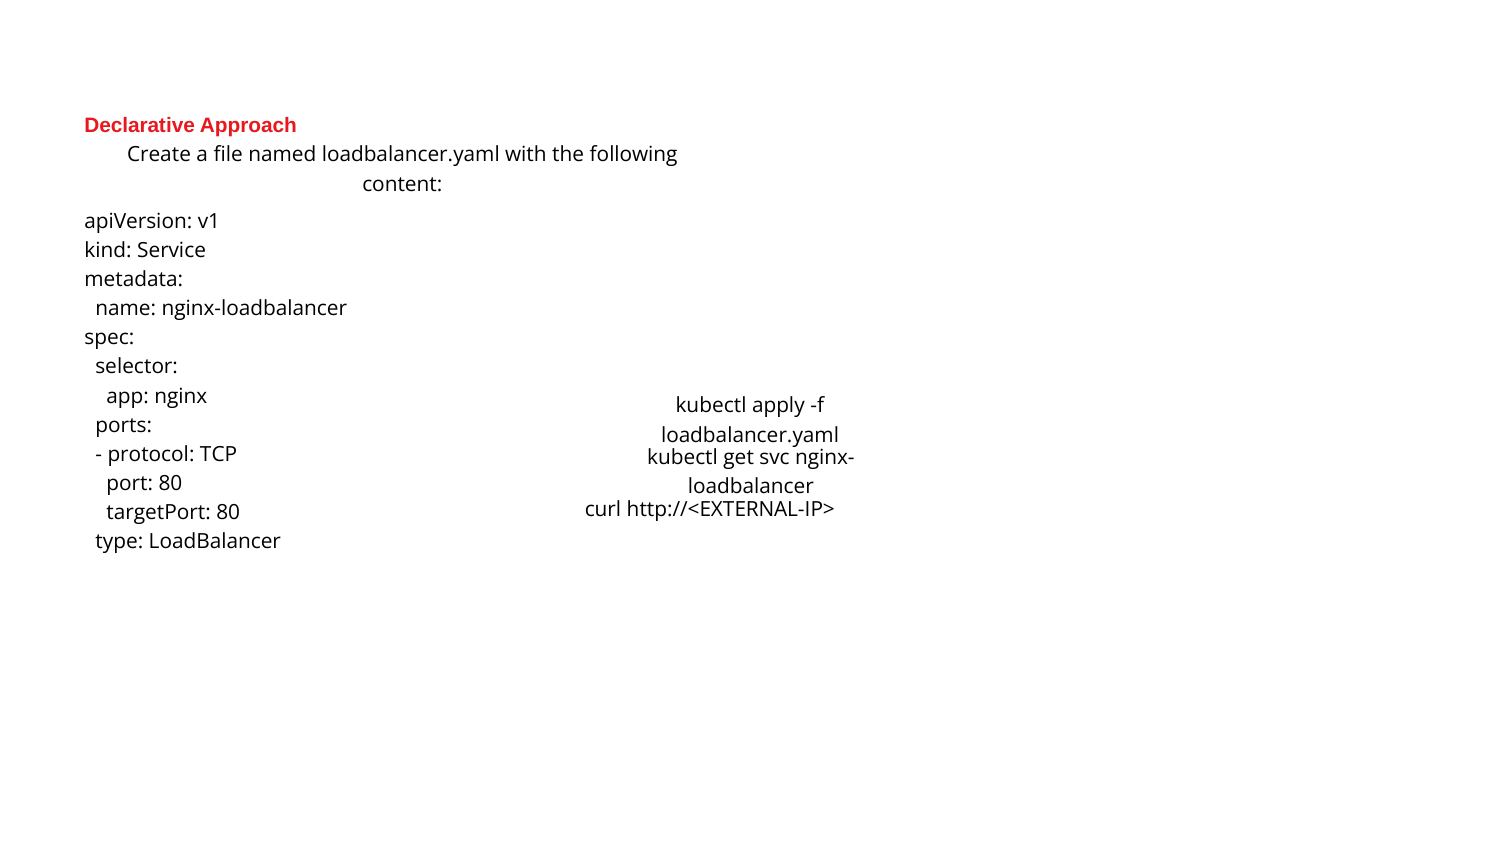

Declarative Approach
Create a file named loadbalancer.yaml with the following content:
apiVersion: v1
kind: Service
metadata:
  name: nginx-loadbalancer
spec:
  selector:
    app: nginx
  ports:
  - protocol: TCP
    port: 80
    targetPort: 80
  type: LoadBalancer
kubectl apply -f loadbalancer.yaml
kubectl get svc nginx-loadbalancer
curl http://<EXTERNAL-IP>